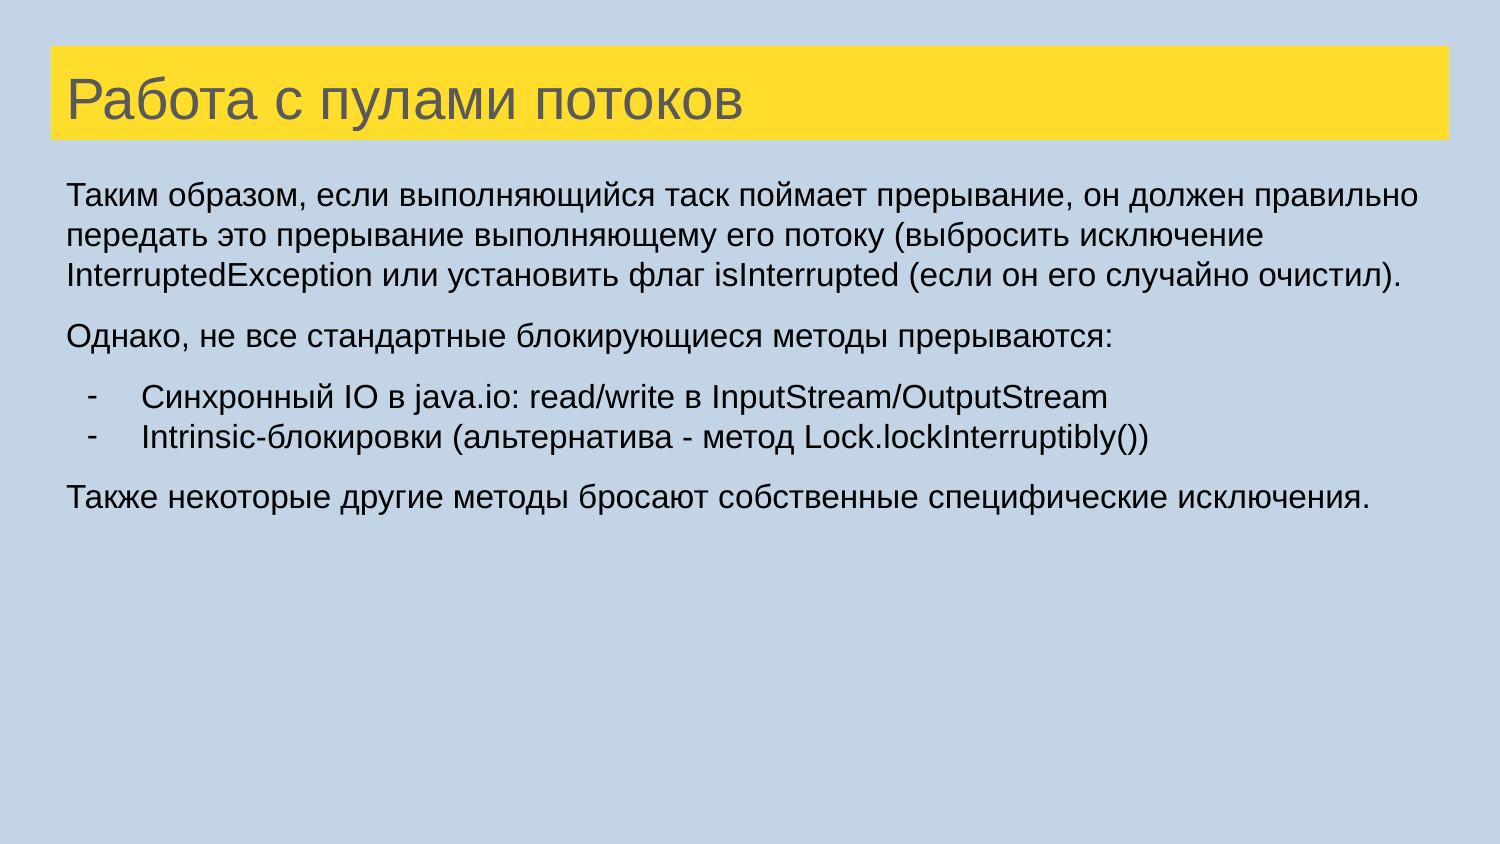

# Работа с пулами потоков
Таким образом, если выполняющийся таск поймает прерывание, он должен правильно передать это прерывание выполняющему его потоку (выбросить исключение InterruptedException или установить флаг isInterrupted (если он его случайно очистил).
Однако, не все стандартные блокирующиеся методы прерываются:
Синхронный IO в java.io: read/write в InputStream/OutputStream
Intrinsic-блокировки (альтернатива - метод Lock.lockInterruptibly())
Также некоторые другие методы бросают собственные специфические исключения.